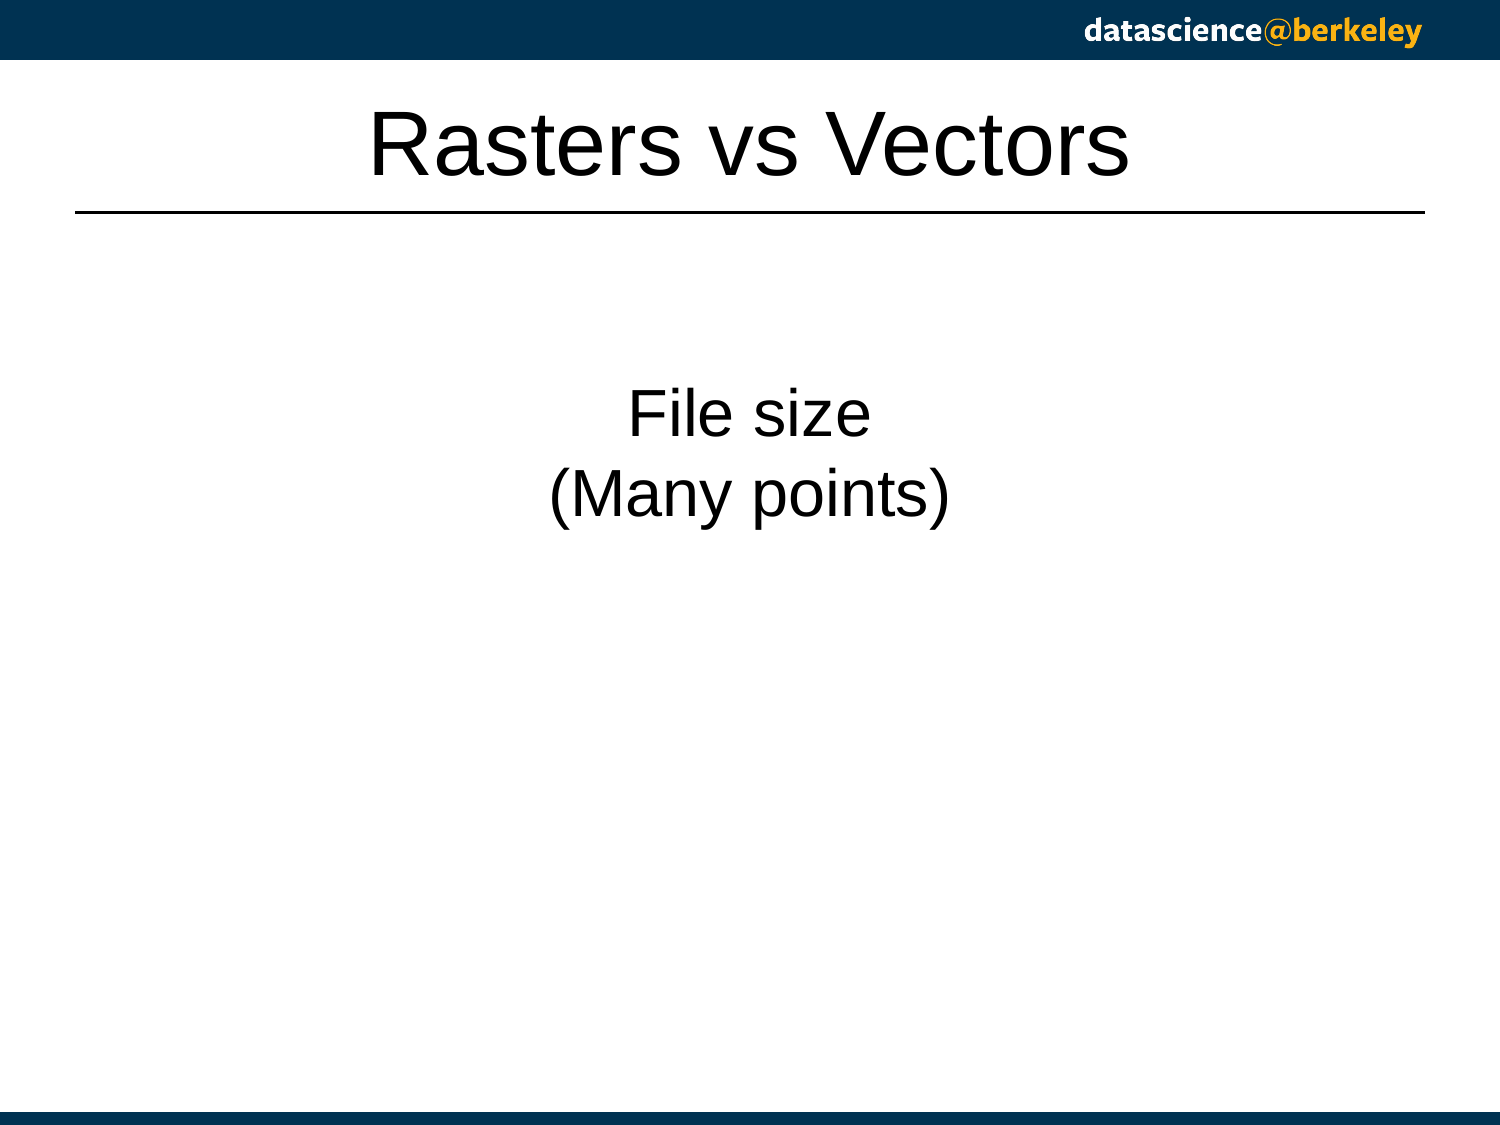

# Rasters vs Vectors
File size
(Many points)